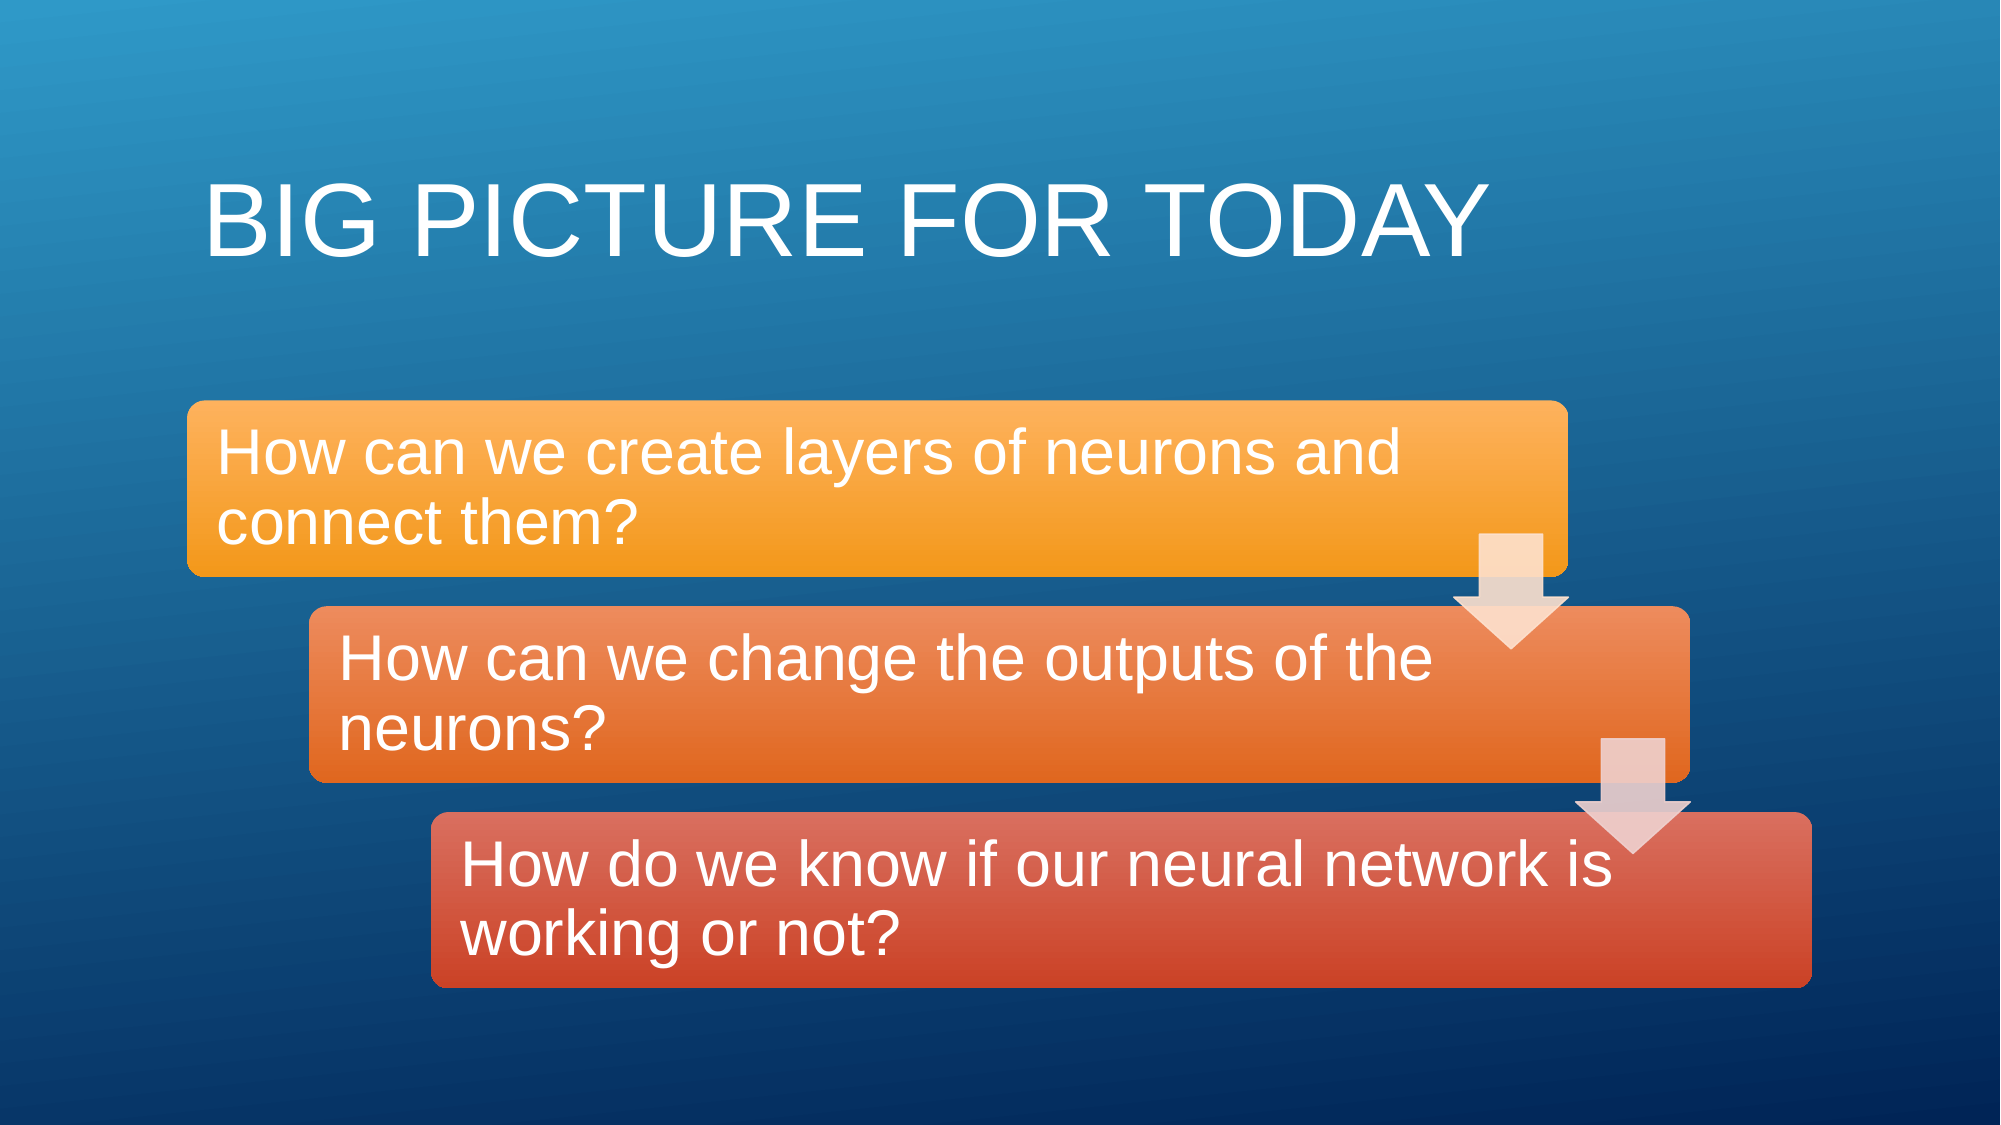

# Big Picture for Today
How can we create layers of neurons and connect them?
How can we change the outputs of the neurons?
How do we know if our neural network is working or not?